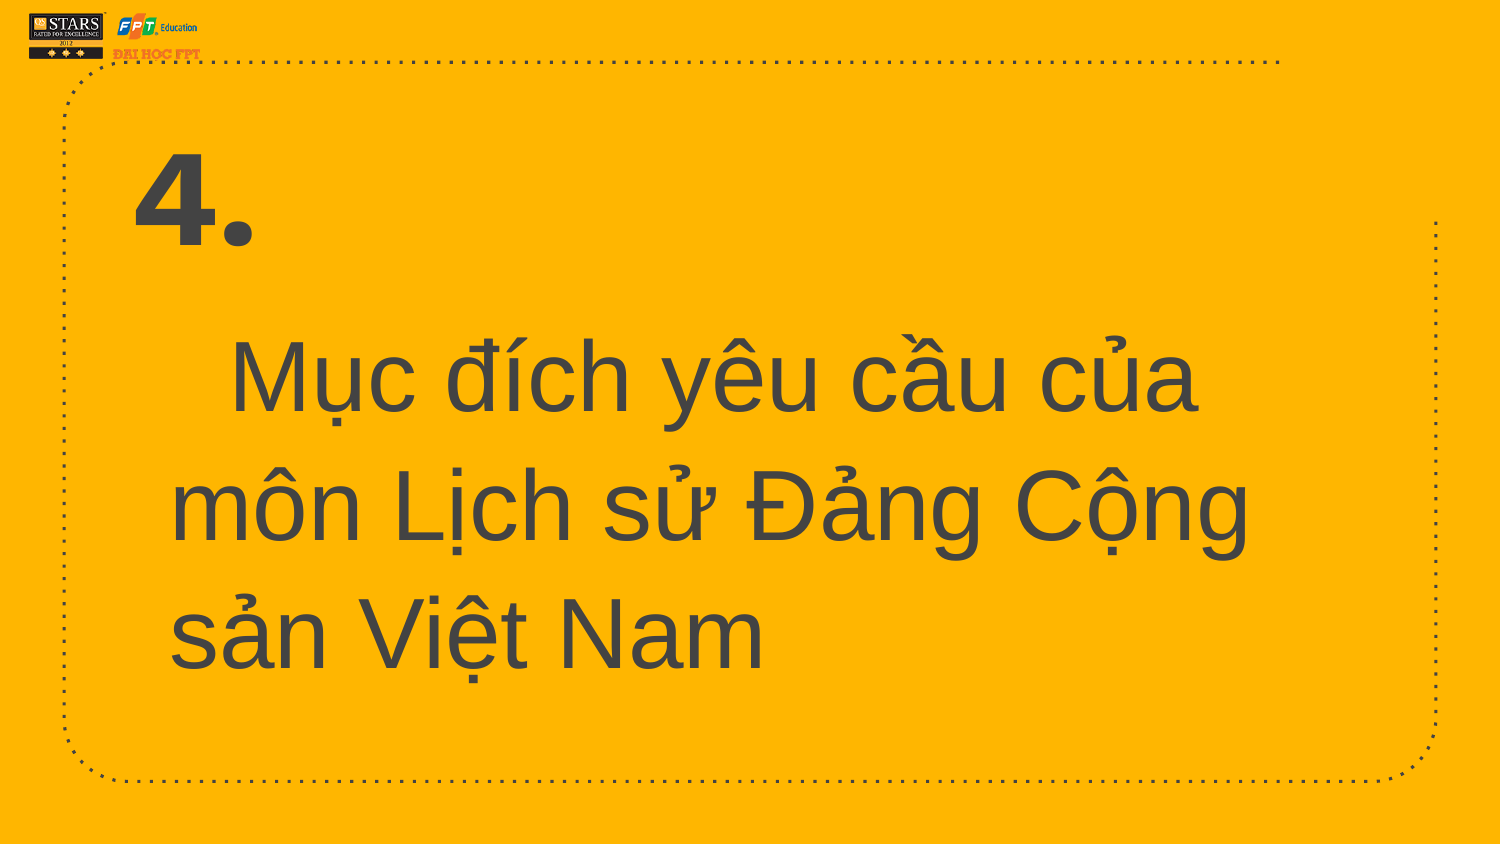

4.
# Mục đích yêu cầu của môn Lịch sử Đảng Cộng sản Việt Nam